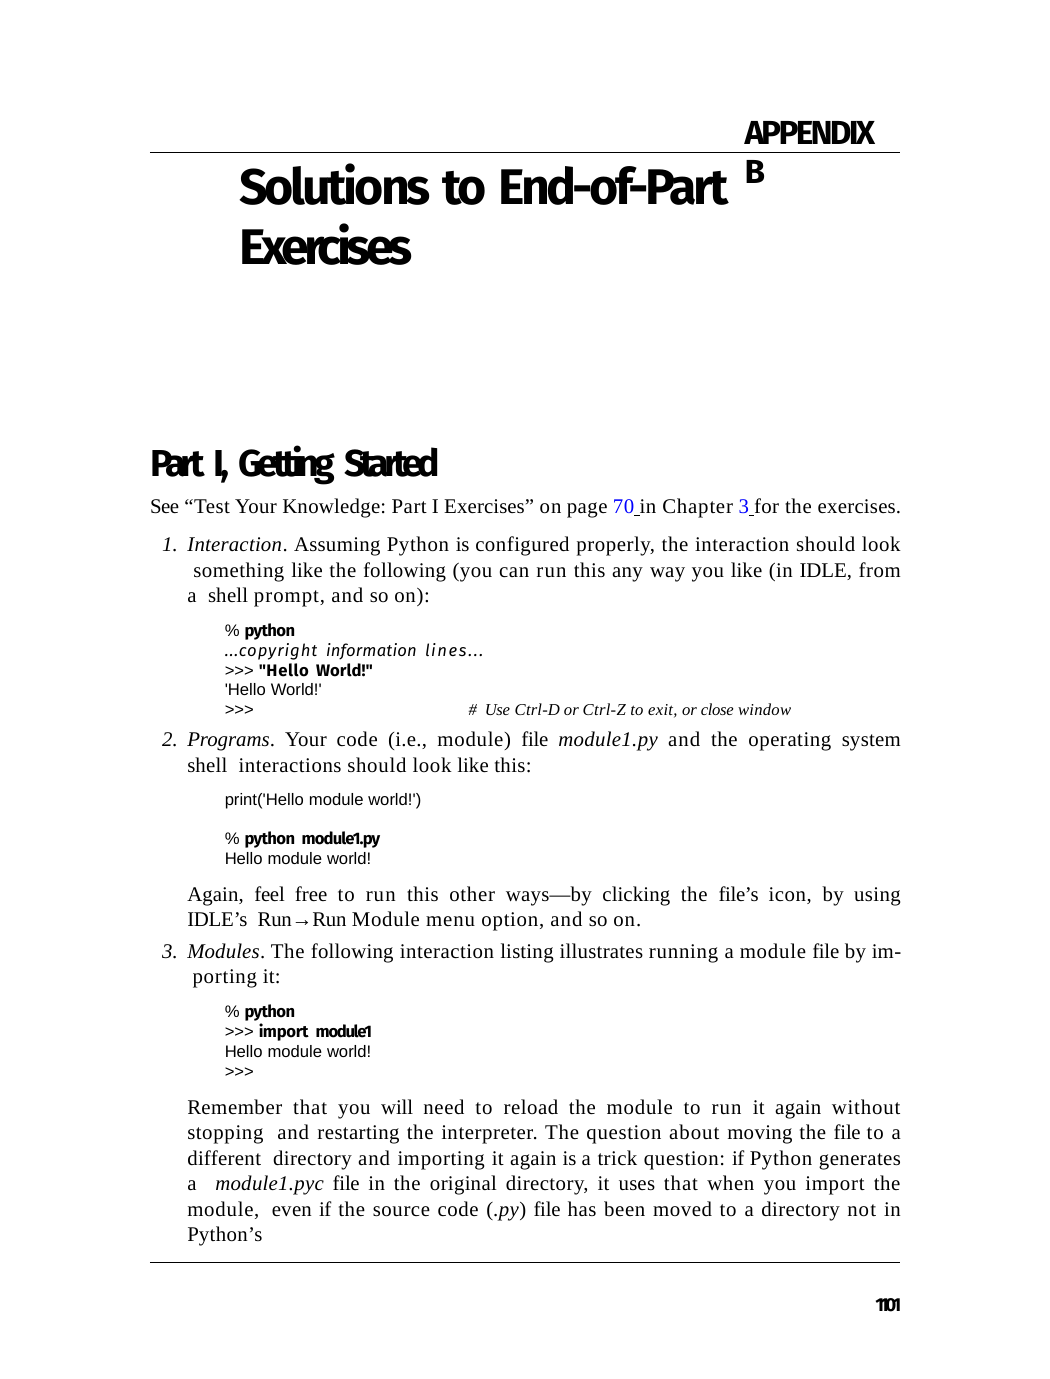

APPENDIX B
# Solutions to End-of-Part Exercises

Part I, Getting Started
See “Test Your Knowledge: Part I Exercises” on page 70 in Chapter 3 for the exercises.
Interaction. Assuming Python is configured properly, the interaction should look  something like the following (you can run this any way you like (in IDLE, from a  shell prompt, and so on):
% python
...copyright information lines...
>>> "Hello World!"
'Hello World!'
>>>	# Use Ctrl-D or Ctrl-Z to exit, or close window
Programs. Your code (i.e., module) file module1.py and the operating system shell  interactions should look like this:
print('Hello module world!')

% python module1.py
Hello module world!
Again, feel free to run this other ways—by clicking the file’s icon, by using IDLE’s  Run→Run Module menu option, and so on.
Modules. The following interaction listing illustrates running a module file by im-  porting it:
% python
>>> import module1
Hello module world!
>>>
Remember that you will need to reload the module to run it again without stopping  and restarting the interpreter. The question about moving the file to a different  directory and importing it again is a trick question: if Python generates a  module1.pyc file in the original directory, it uses that when you import the module,  even if the source code (.py) file has been moved to a directory not in Python’s

1101